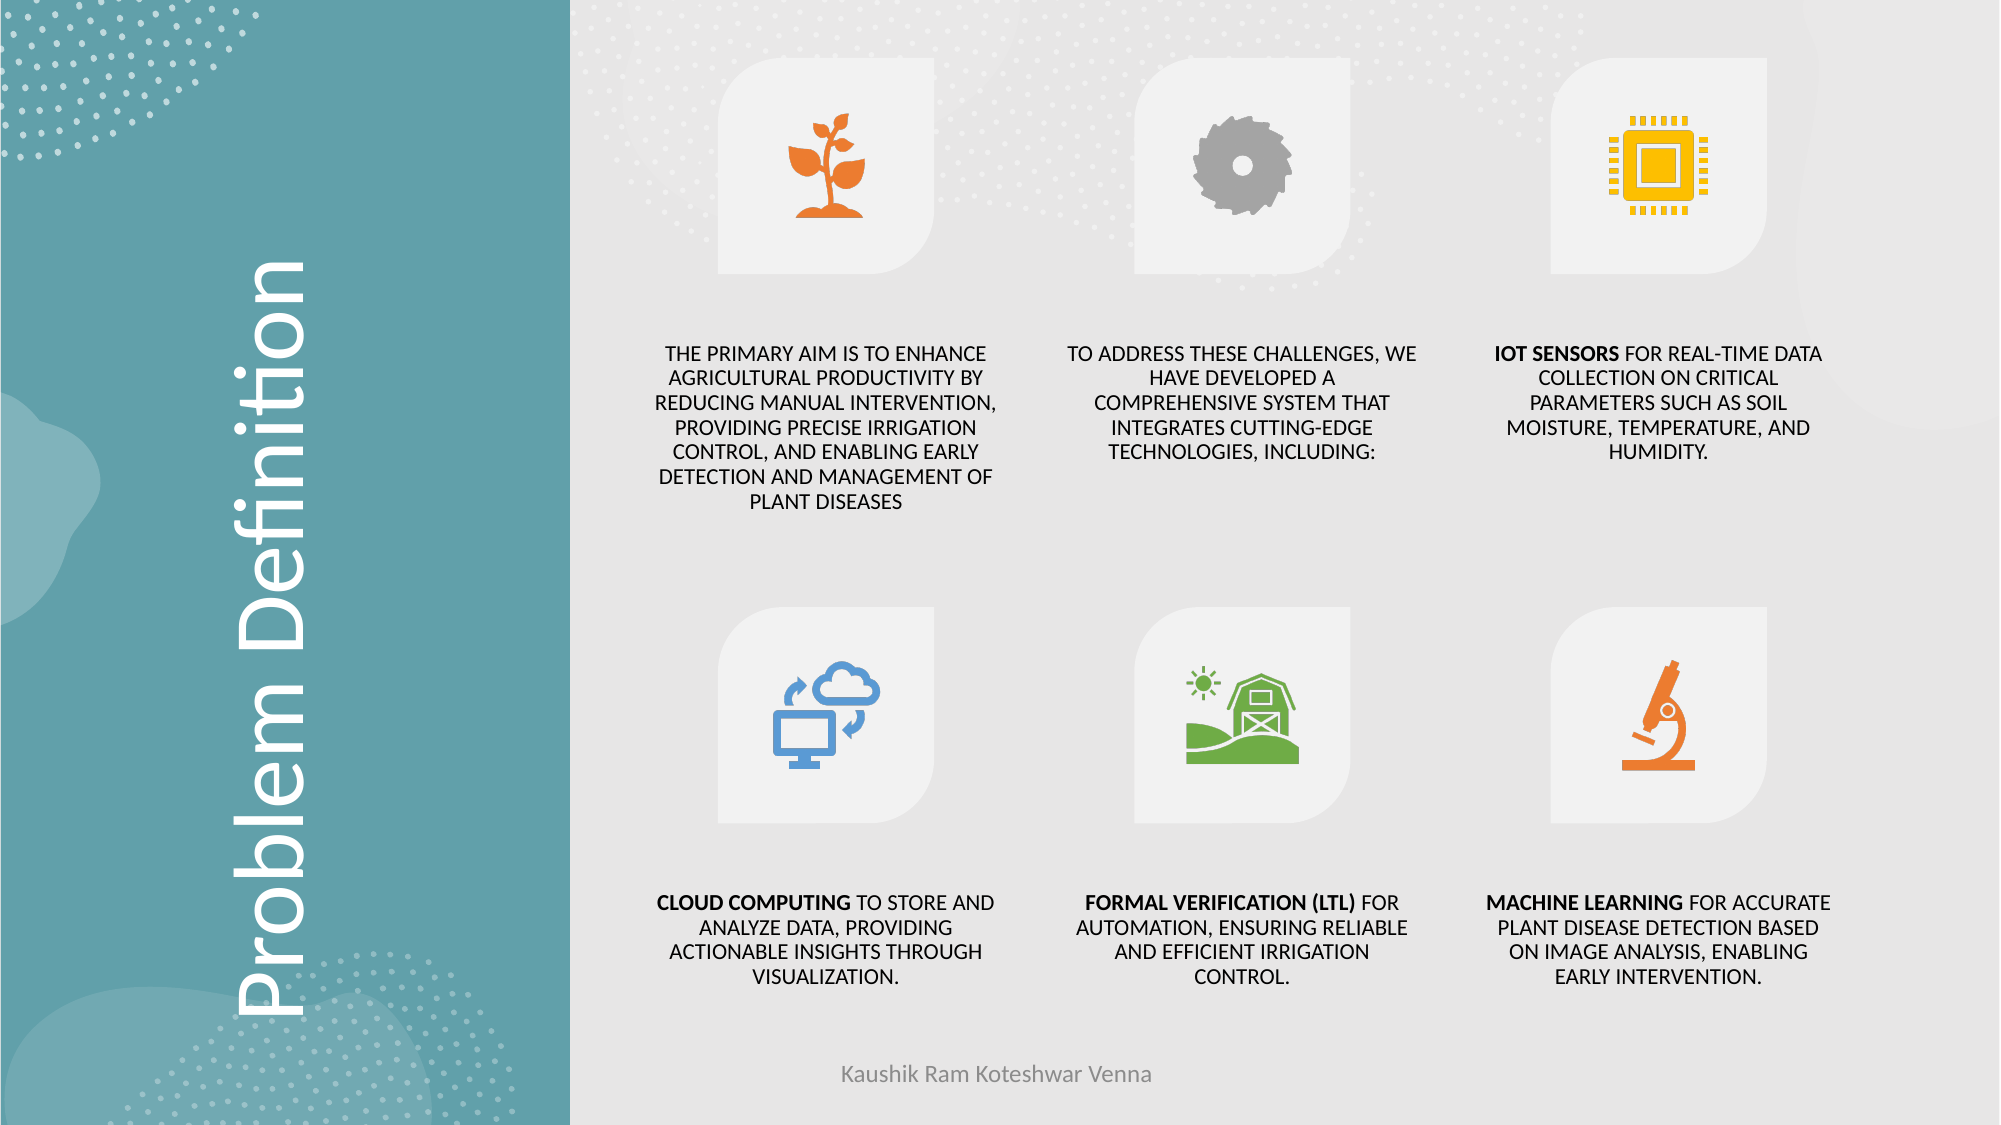

The primary aim is to enhance agricultural productivity by reducing manual intervention, providing precise irrigation control, and enabling early detection and management of plant diseases
To address these challenges, we have developed a comprehensive system that integrates cutting-edge technologies, including:
IoT Sensors for real-time data collection on critical parameters such as soil moisture, temperature, and humidity.
Cloud Computing to store and analyze data, providing actionable insights through visualization.
Formal Verification (LTL) for automation, ensuring reliable and efficient irrigation control.
Machine Learning for accurate plant disease detection based on image analysis, enabling early intervention.
# Problem Definition
Kaushik Ram Koteshwar Venna
5